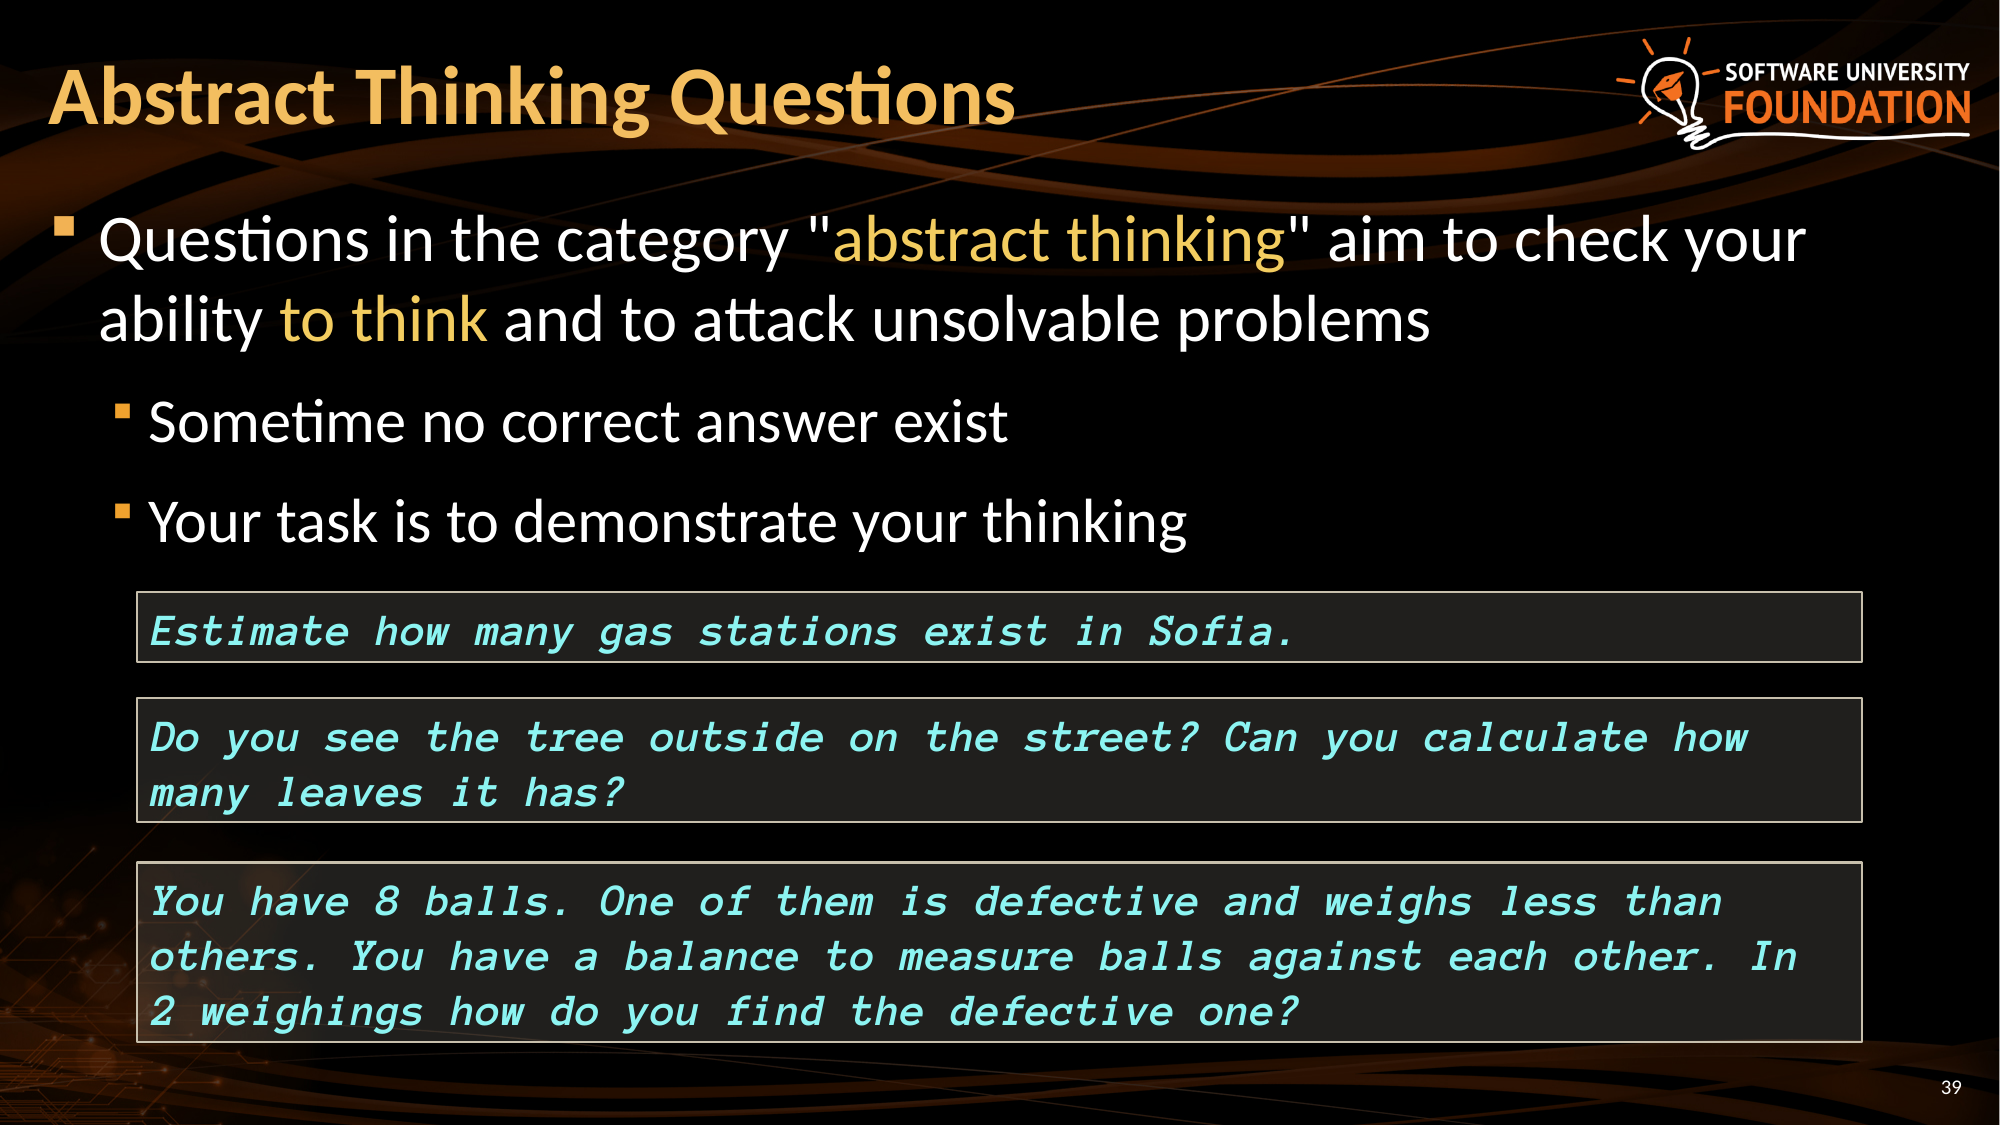

# Abstract Thinking Questions
Questions in the category "abstract thinking" aim to check your ability to think and to attack unsolvable problems
Sometime no correct answer exist
Your task is to demonstrate your thinking
Estimate how many gas stations exist in Sofia.
Do you see the tree outside on the street? Can you calculate how many leaves it has?
You have 8 balls. One of them is defective and weighs less than others. You have a balance to measure balls against each other. In 2 weighings how do you find the defective one?
39